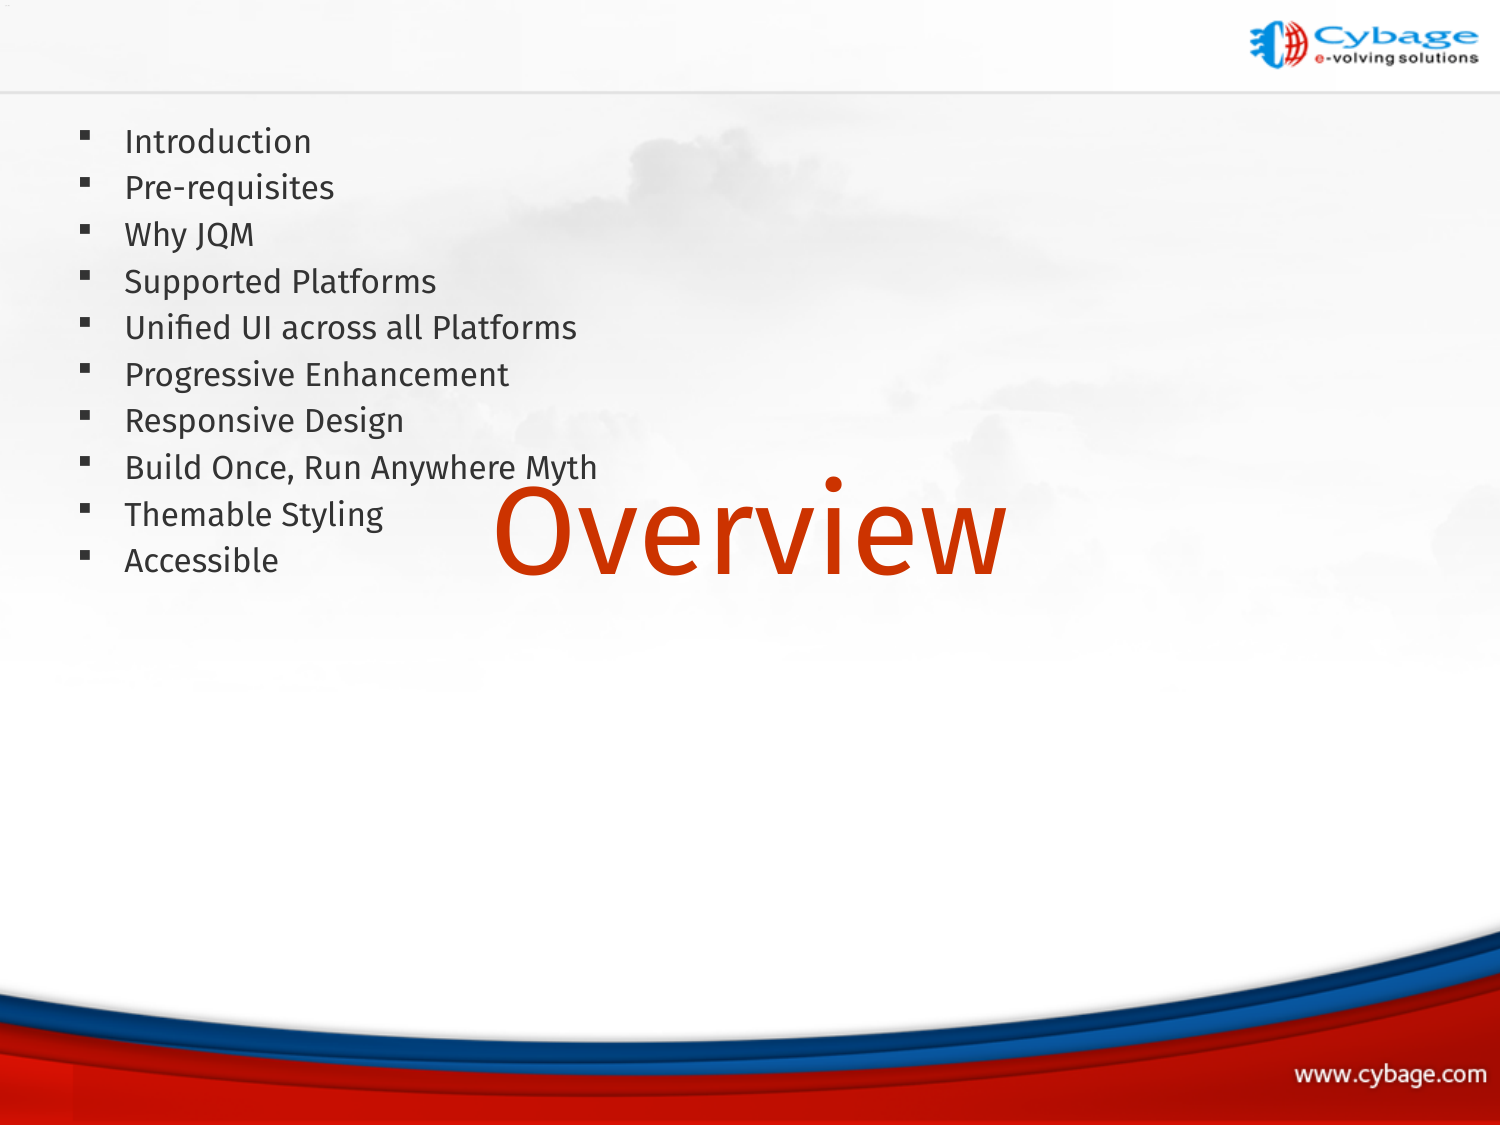

Introduction
Pre-requisites
Why JQM
Supported Platforms
Unified UI across all Platforms
Progressive Enhancement
Responsive Design
Build Once, Run Anywhere Myth
Themable Styling
Accessible
# Overview